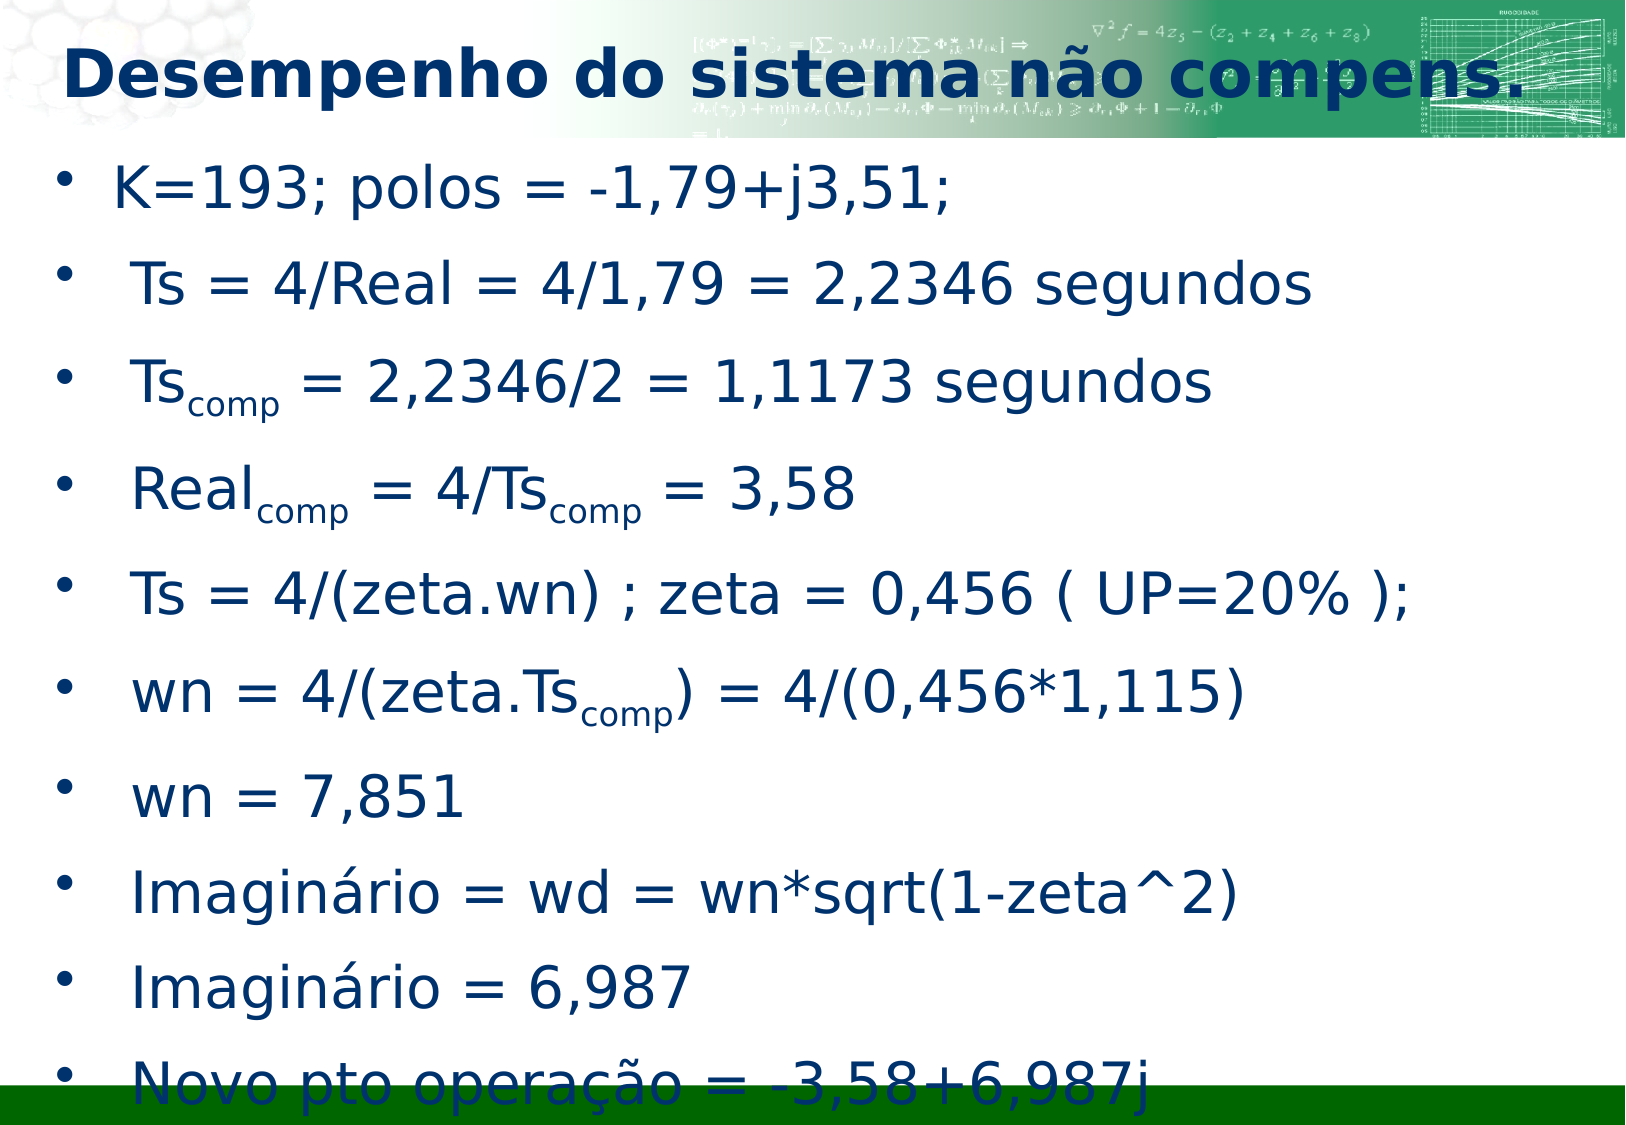

# Desempenho do sistema não compens.
K=193; polos = -1,79+j3,51;
 Ts = 4/Real = 4/1,79 = 2,2346 segundos
 Tscomp = 2,2346/2 = 1,1173 segundos
 Realcomp = 4/Tscomp = 3,58
 Ts = 4/(zeta.wn) ; zeta = 0,456 ( UP=20% );
 wn = 4/(zeta.Tscomp) = 4/(0,456*1,115)
 wn = 7,851
 Imaginário = wd = wn*sqrt(1-zeta^2)
 Imaginário = 6,987
 Novo pto operação = -3,58+6,987j